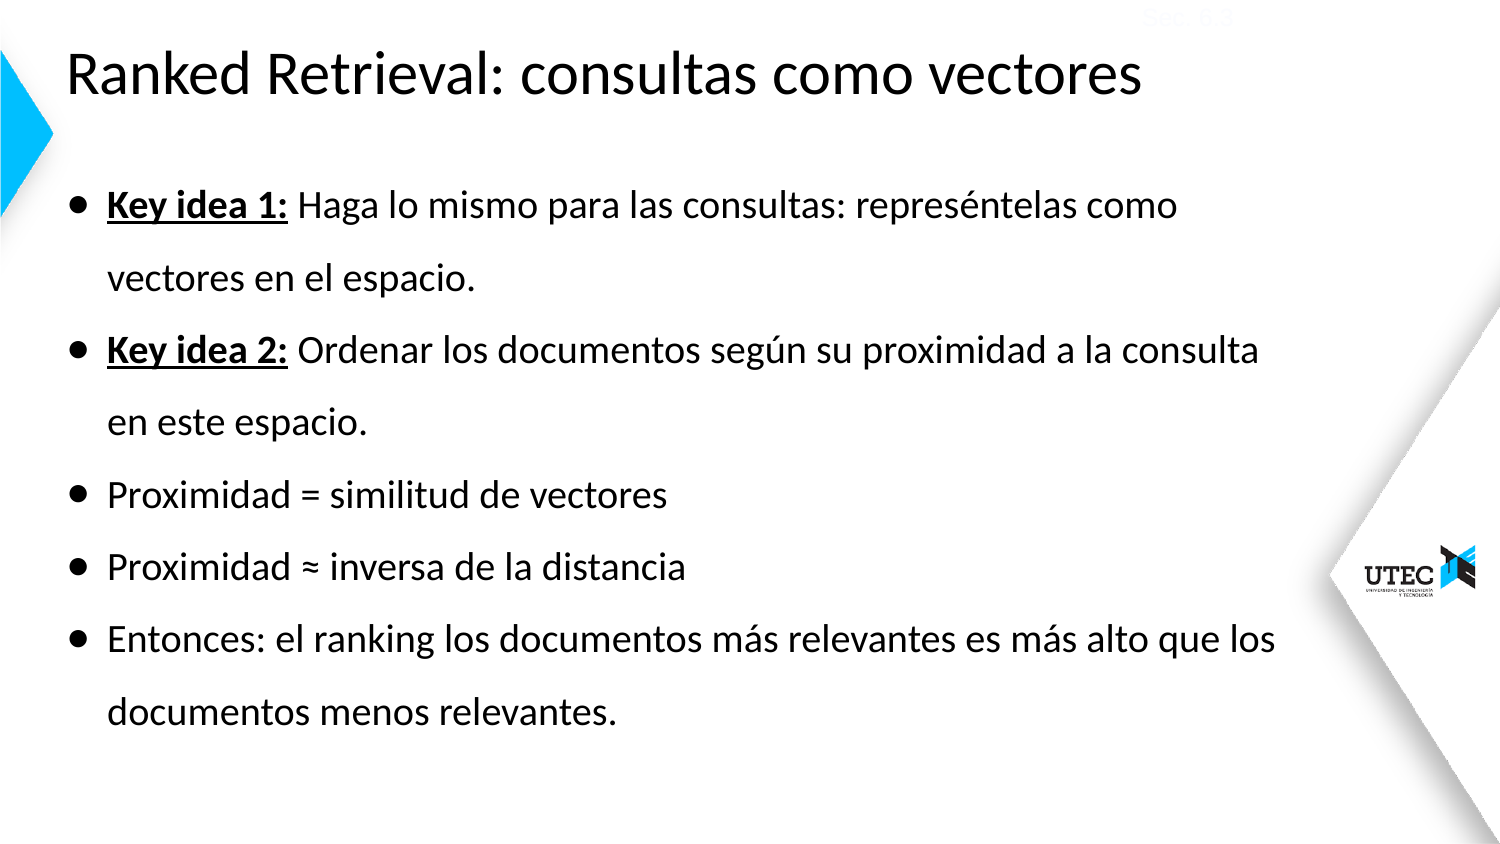

Sec. 6.3
# Ranked Retrieval: consultas como vectores
Key idea 1: Haga lo mismo para las consultas: represéntelas como vectores en el espacio.
Key idea 2: Ordenar los documentos según su proximidad a la consulta en este espacio.
Proximidad = similitud de vectores
Proximidad ≈ inversa de la distancia
Entonces: el ranking los documentos más relevantes es más alto que los documentos menos relevantes.